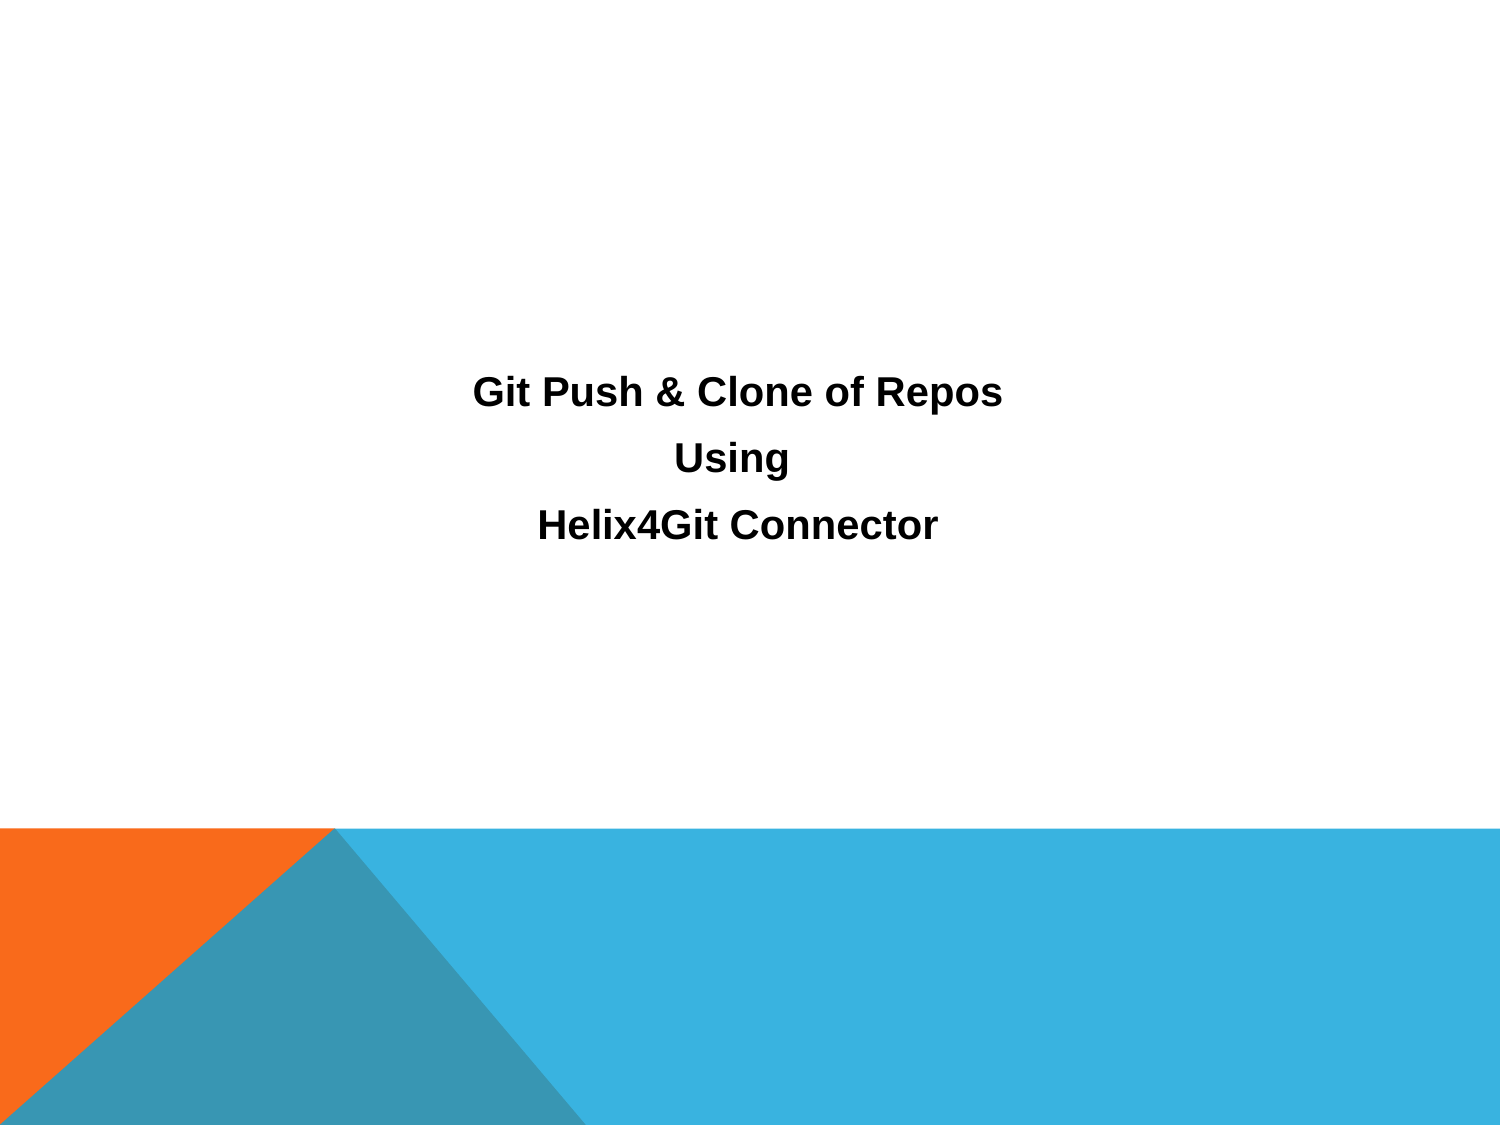

Git Push & Clone of Repos
Using
Helix4Git Connector